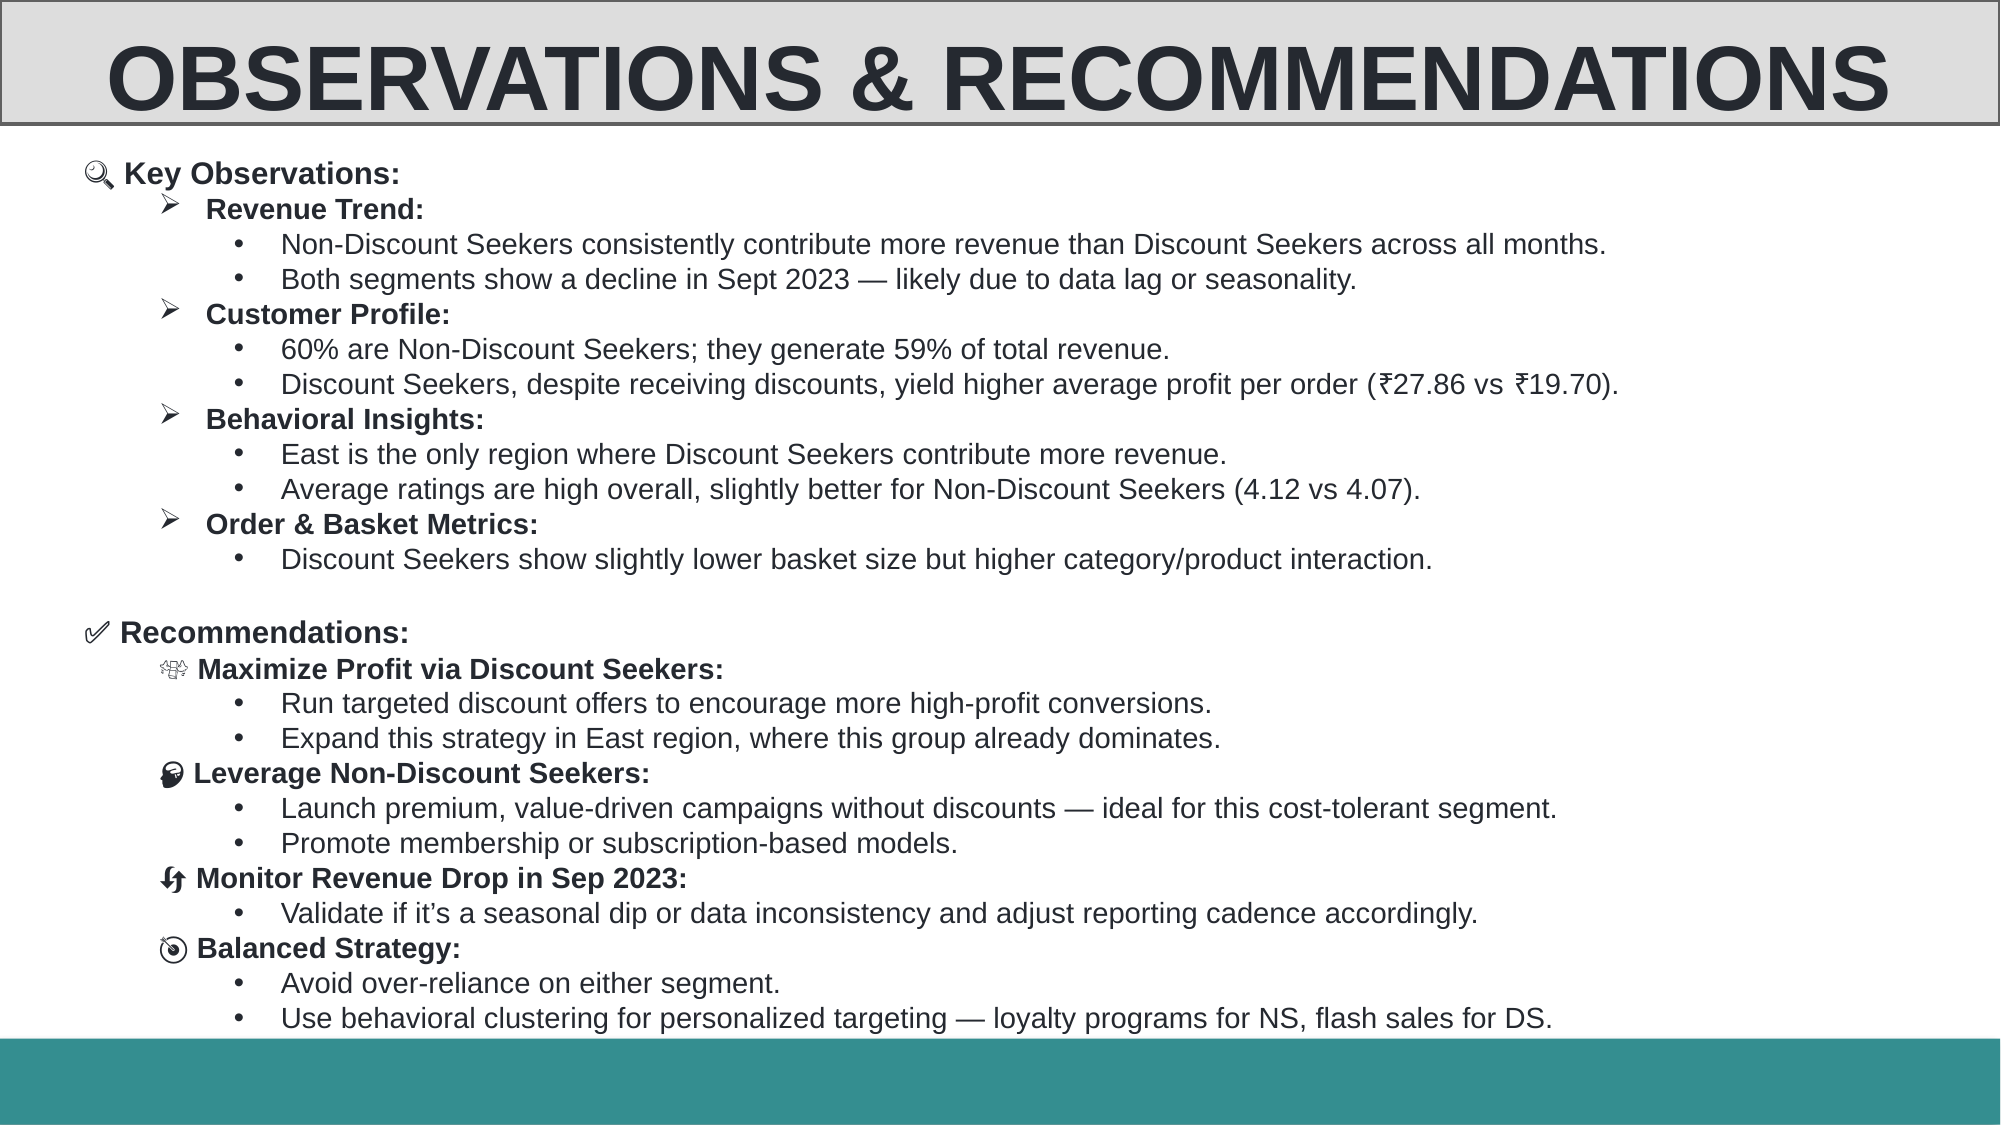

OBSERVATIONS & RECOMMENDATIONS
🔍 Key Observations:
Revenue Trend:
Non-Discount Seekers consistently contribute more revenue than Discount Seekers across all months.
Both segments show a decline in Sept 2023 — likely due to data lag or seasonality.
Customer Profile:
60% are Non-Discount Seekers; they generate 59% of total revenue.
Discount Seekers, despite receiving discounts, yield higher average profit per order (₹27.86 vs ₹19.70).
Behavioral Insights:
East is the only region where Discount Seekers contribute more revenue.
Average ratings are high overall, slightly better for Non-Discount Seekers (4.12 vs 4.07).
Order & Basket Metrics:
Discount Seekers show slightly lower basket size but higher category/product interaction.
✅ Recommendations:
💸 Maximize Profit via Discount Seekers:
Run targeted discount offers to encourage more high-profit conversions.
Expand this strategy in East region, where this group already dominates.
🧠 Leverage Non-Discount Seekers:
Launch premium, value-driven campaigns without discounts — ideal for this cost-tolerant segment.
Promote membership or subscription-based models.
🔄 Monitor Revenue Drop in Sep 2023:
Validate if it’s a seasonal dip or data inconsistency and adjust reporting cadence accordingly.
🎯 Balanced Strategy:
Avoid over-reliance on either segment.
Use behavioral clustering for personalized targeting — loyalty programs for NS, flash sales for DS.